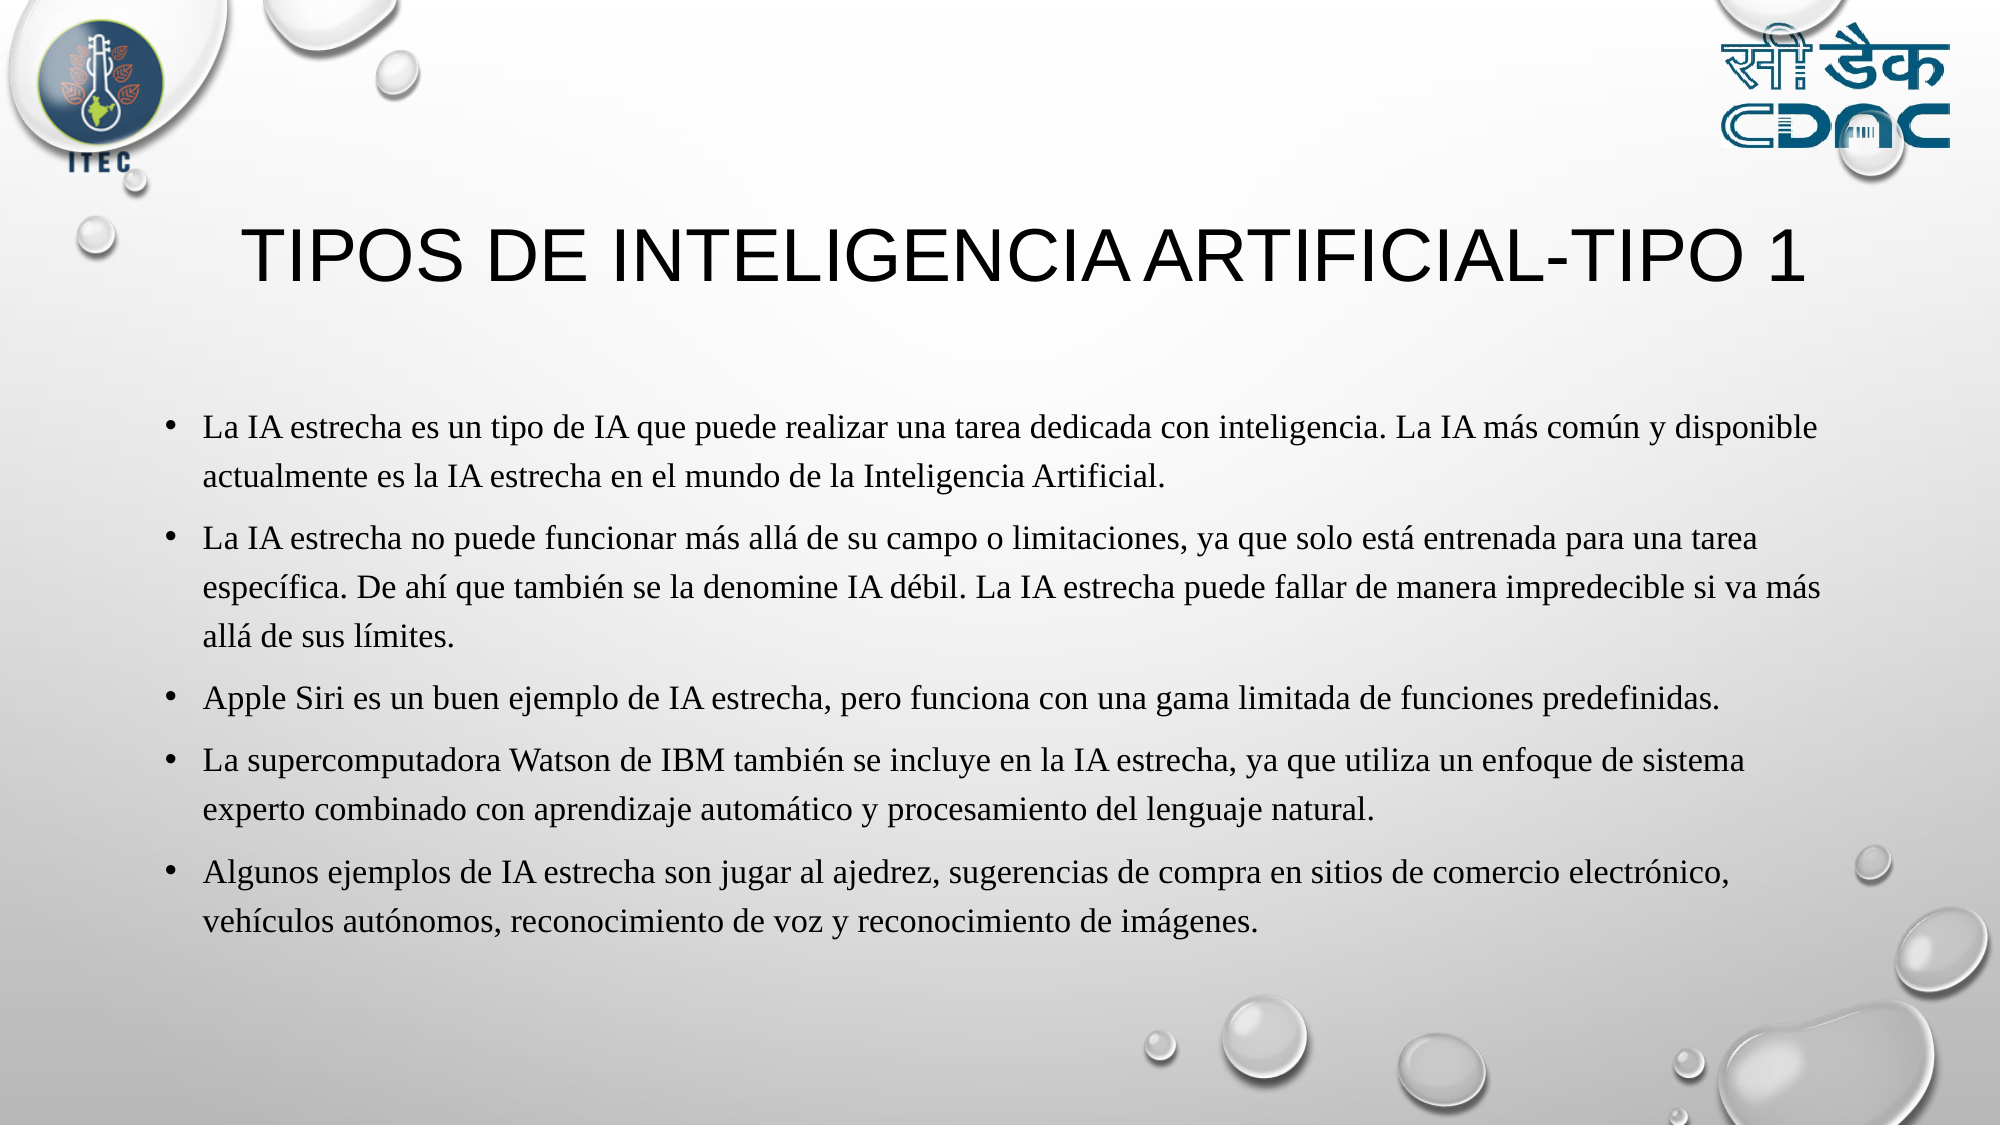

TIPOS DE INTELIGENCIA ARTIFICIAL-TIPO 1
La IA estrecha es un tipo de IA que puede realizar una tarea dedicada con inteligencia. La IA más común y disponible actualmente es la IA estrecha en el mundo de la Inteligencia Artificial.
La IA estrecha no puede funcionar más allá de su campo o limitaciones, ya que solo está entrenada para una tarea específica. De ahí que también se la denomine IA débil. La IA estrecha puede fallar de manera impredecible si va más allá de sus límites.
Apple Siri es un buen ejemplo de IA estrecha, pero funciona con una gama limitada de funciones predefinidas.
La supercomputadora Watson de IBM también se incluye en la IA estrecha, ya que utiliza un enfoque de sistema experto combinado con aprendizaje automático y procesamiento del lenguaje natural.
Algunos ejemplos de IA estrecha son jugar al ajedrez, sugerencias de compra en sitios de comercio electrónico, vehículos autónomos, reconocimiento de voz y reconocimiento de imágenes.